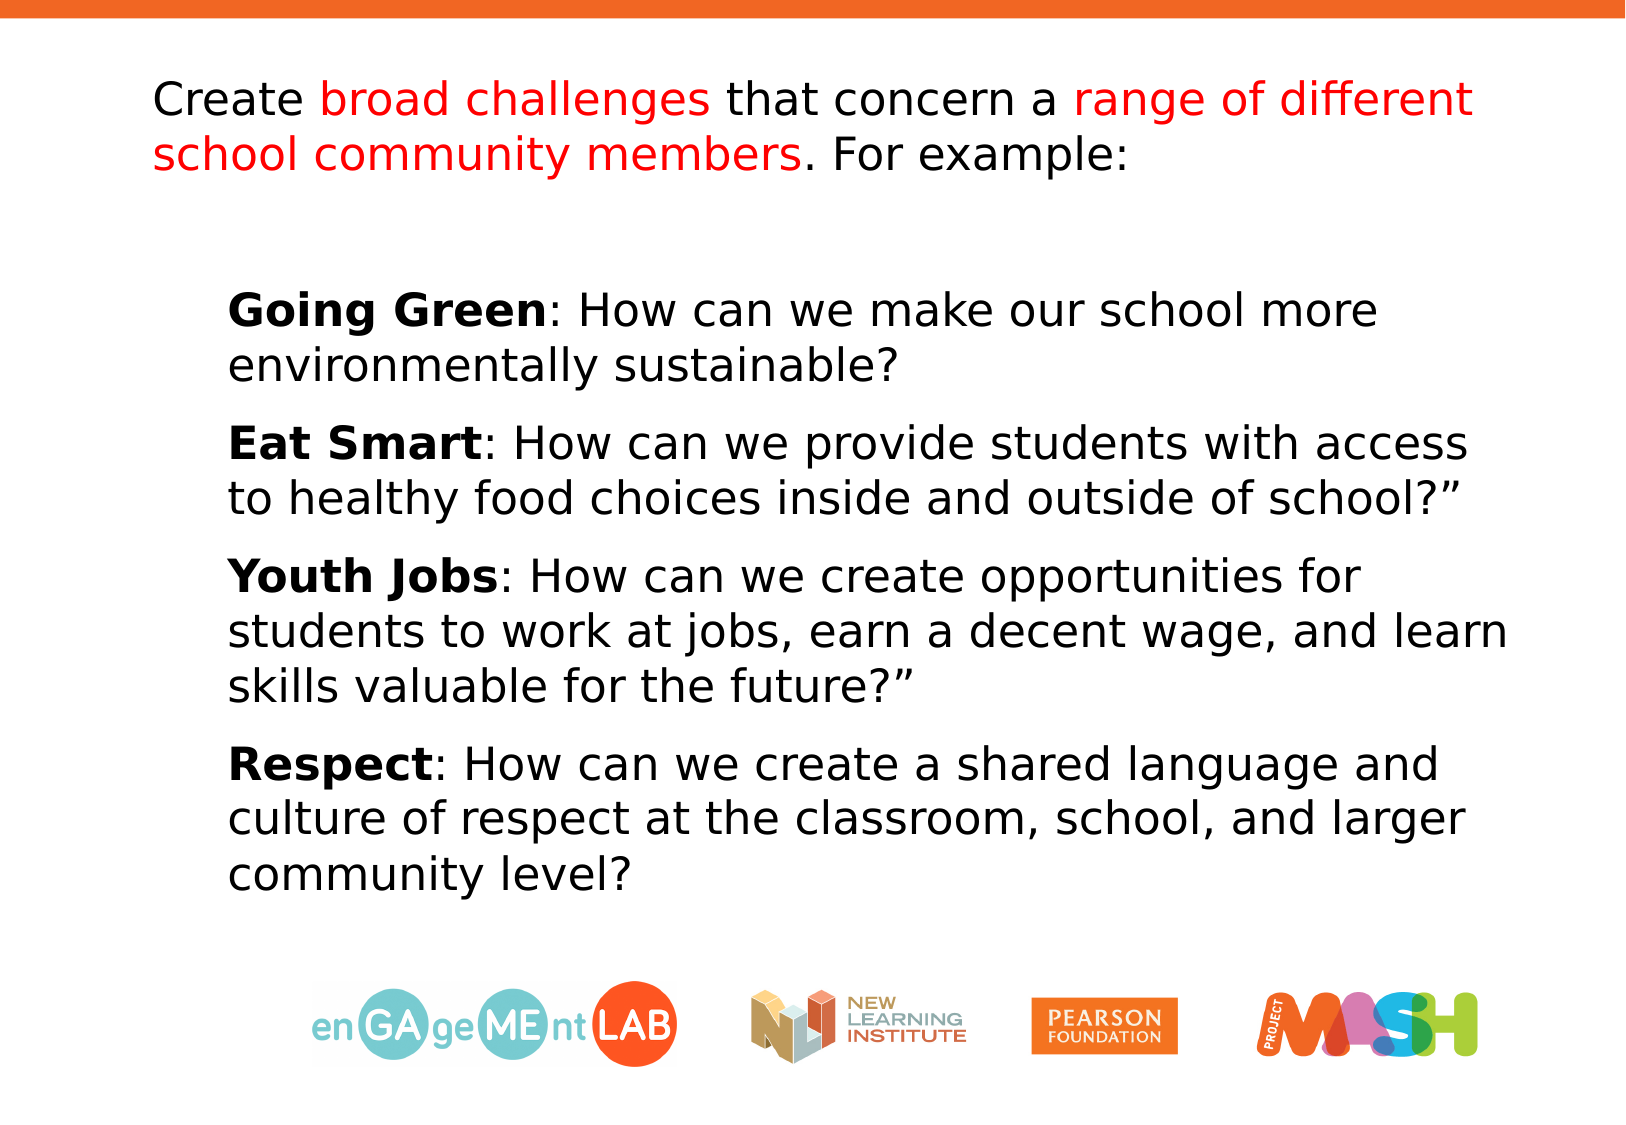

Create broad challenges that concern a range of different school community members. For example:

Going Green: How can we make our school more environmentally sustainable?
Eat Smart: How can we provide students with access to healthy food choices inside and outside of school?”
Youth Jobs: How can we create opportunities for students to work at jobs, earn a decent wage, and learn skills valuable for the future?”
Respect: How can we create a shared language and culture of respect at the classroom, school, and larger community level?